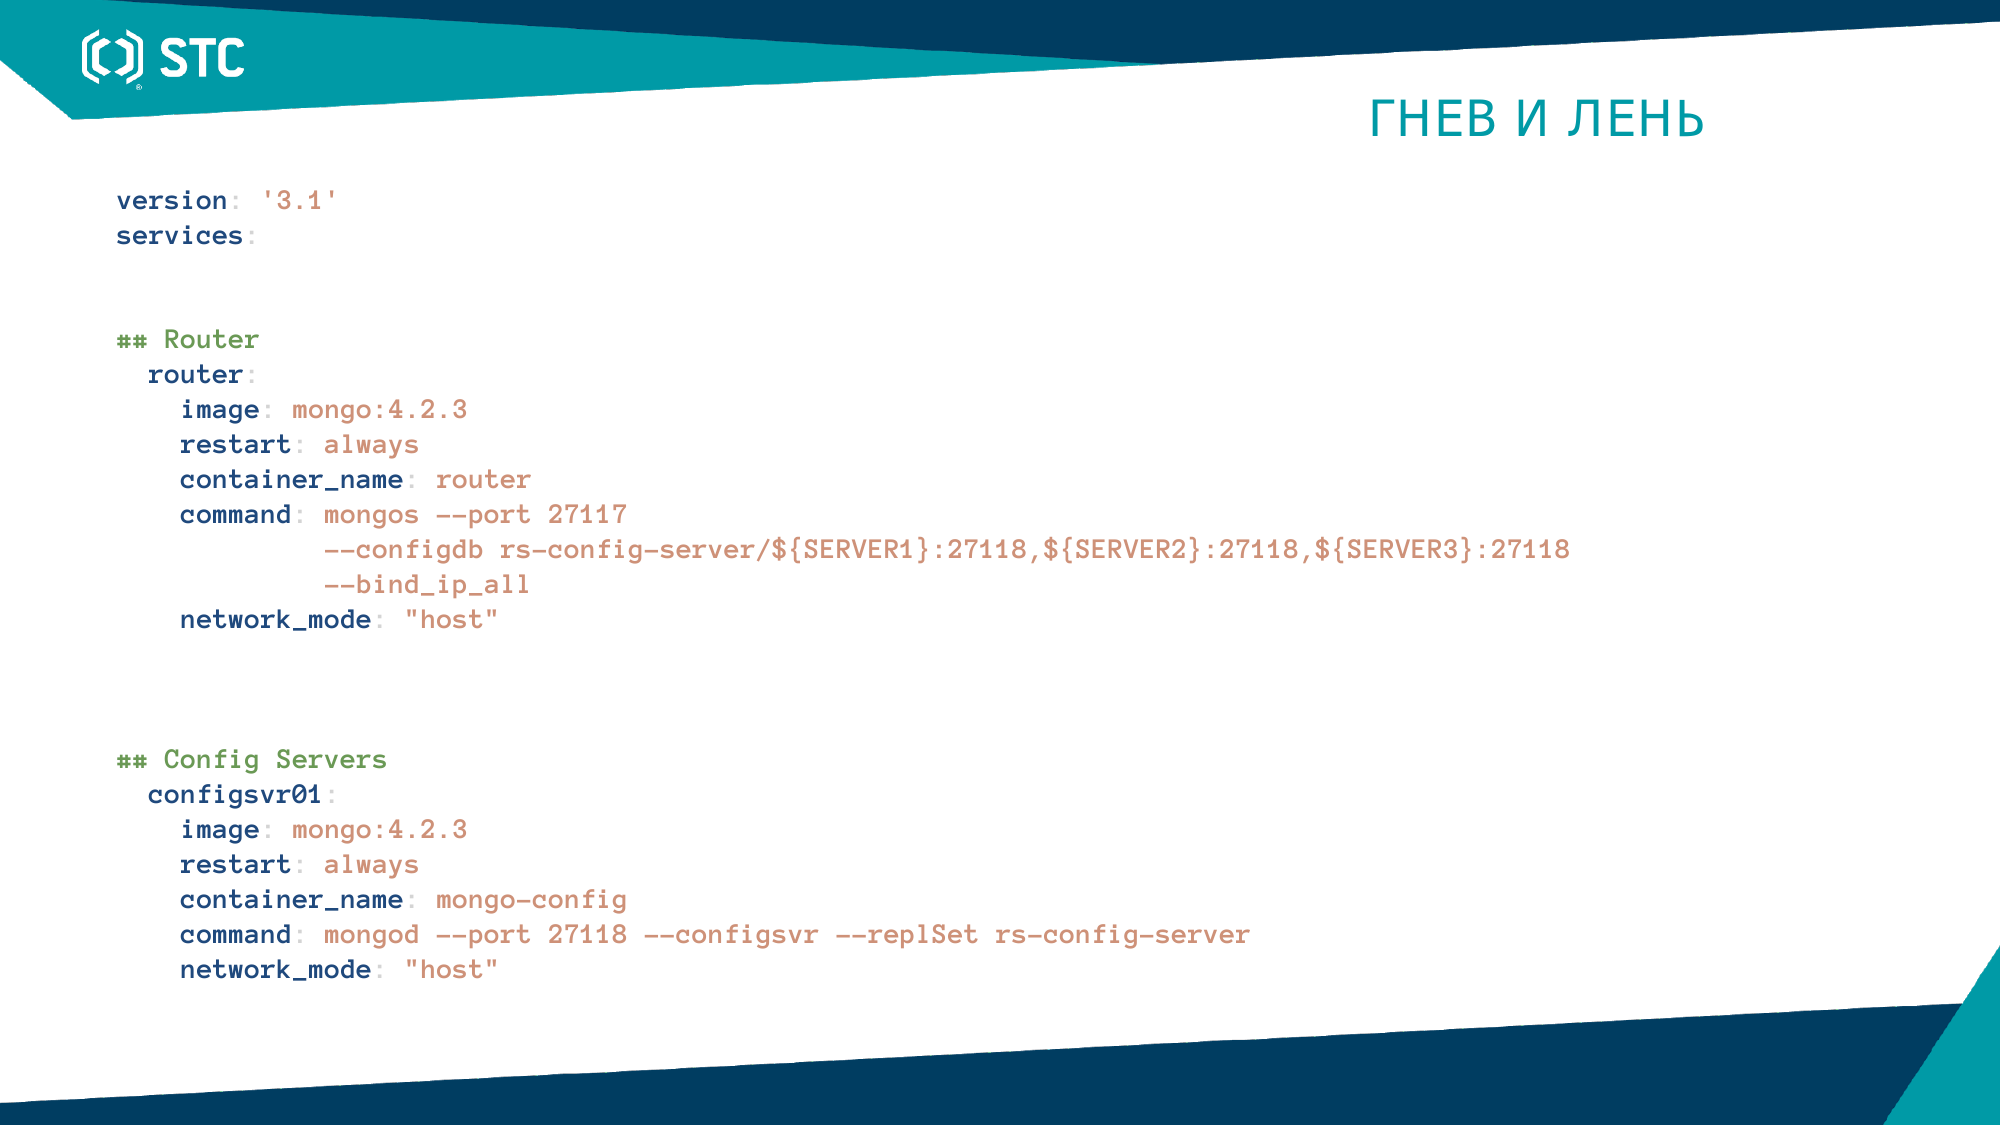

ГНЕВ И ЛЕНЬ
version: '3.1'
services:
## Router
  router:
    image: mongo:4.2.3
    restart: always
    container_name: router
    command: mongos --port 27117
             --configdb rs-config-server/${SERVER1}:27118,${SERVER2}:27118,${SERVER3}:27118
             --bind_ip_all
    network_mode: "host"

## Config Servers
  configsvr01:
    image: mongo:4.2.3
    restart: always
    container_name: mongo-config
    command: mongod --port 27118 --configsvr --replSet rs-config-server
    network_mode: "host"

34